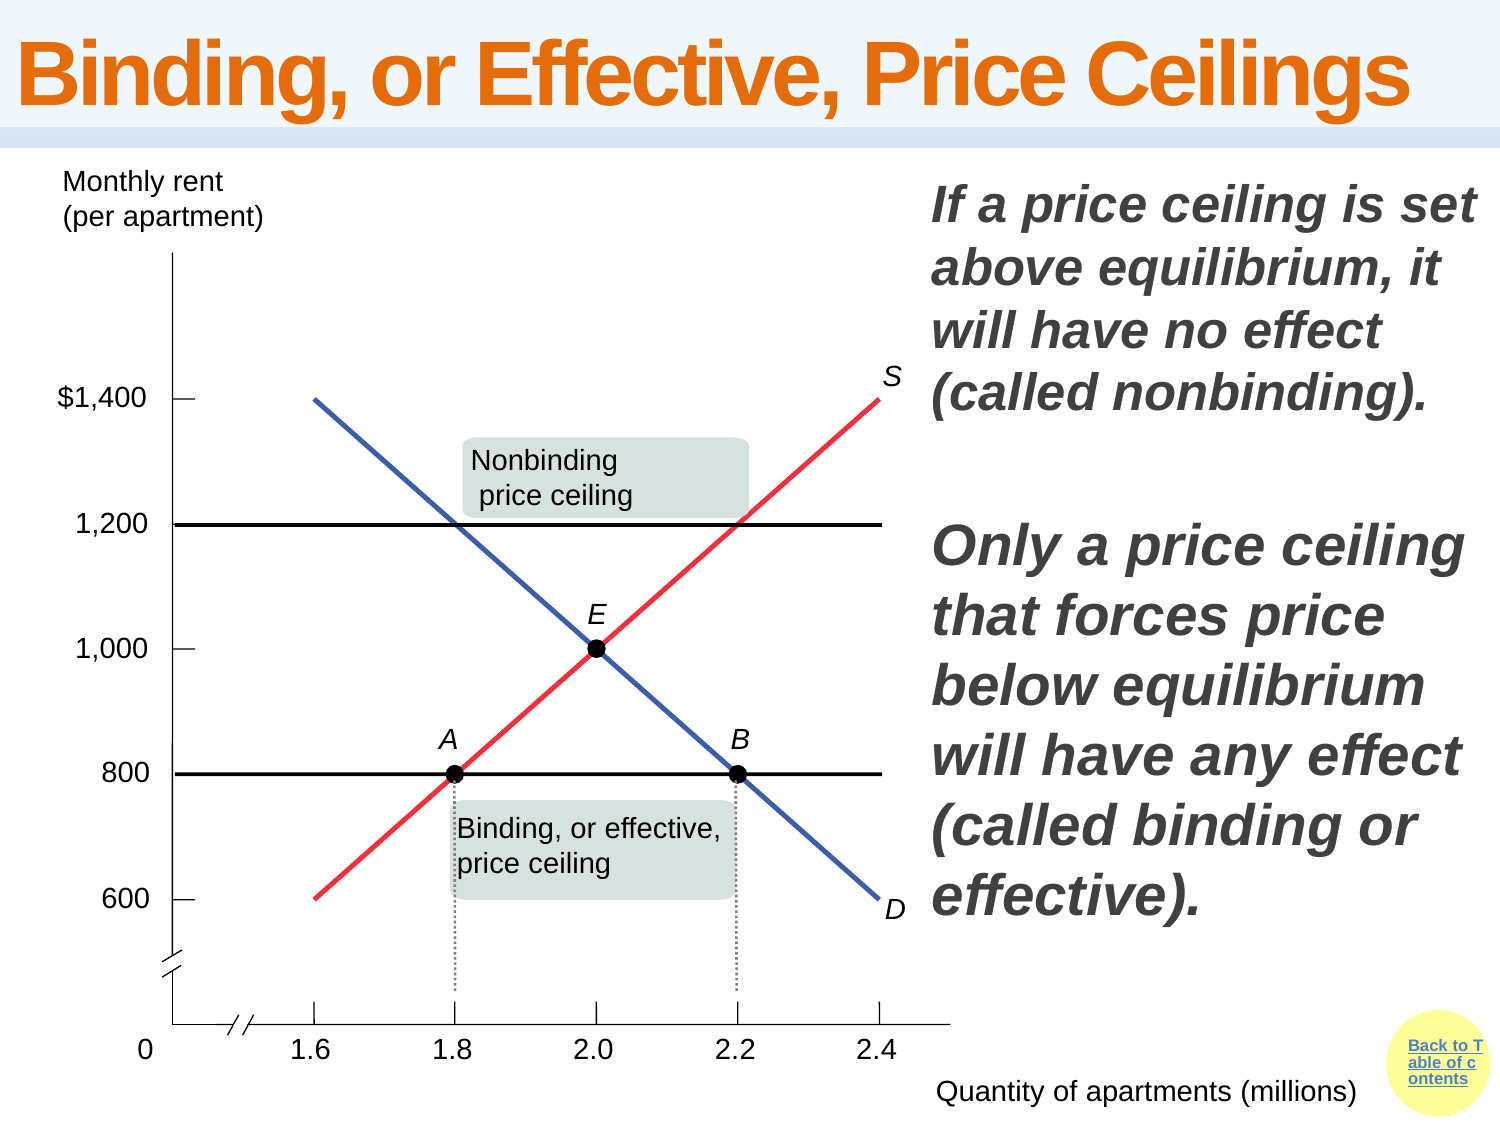

# Binding, or Effective, Price Ceilings
Monthly rent (per apartment)
If a price ceiling is set above equilibrium, it will have no effect (called nonbinding).

S
$1,400

Nonbinding
 price ceiling
Only a price ceiling that forces price below equilibrium will have any effect (called binding or effective).

1,200

E
1,000

A
B
800

Binding, or effective, price ceiling
600
D

0
1.6
1.8
2.0
2.2
2.4
Quantity of apartments (millions)